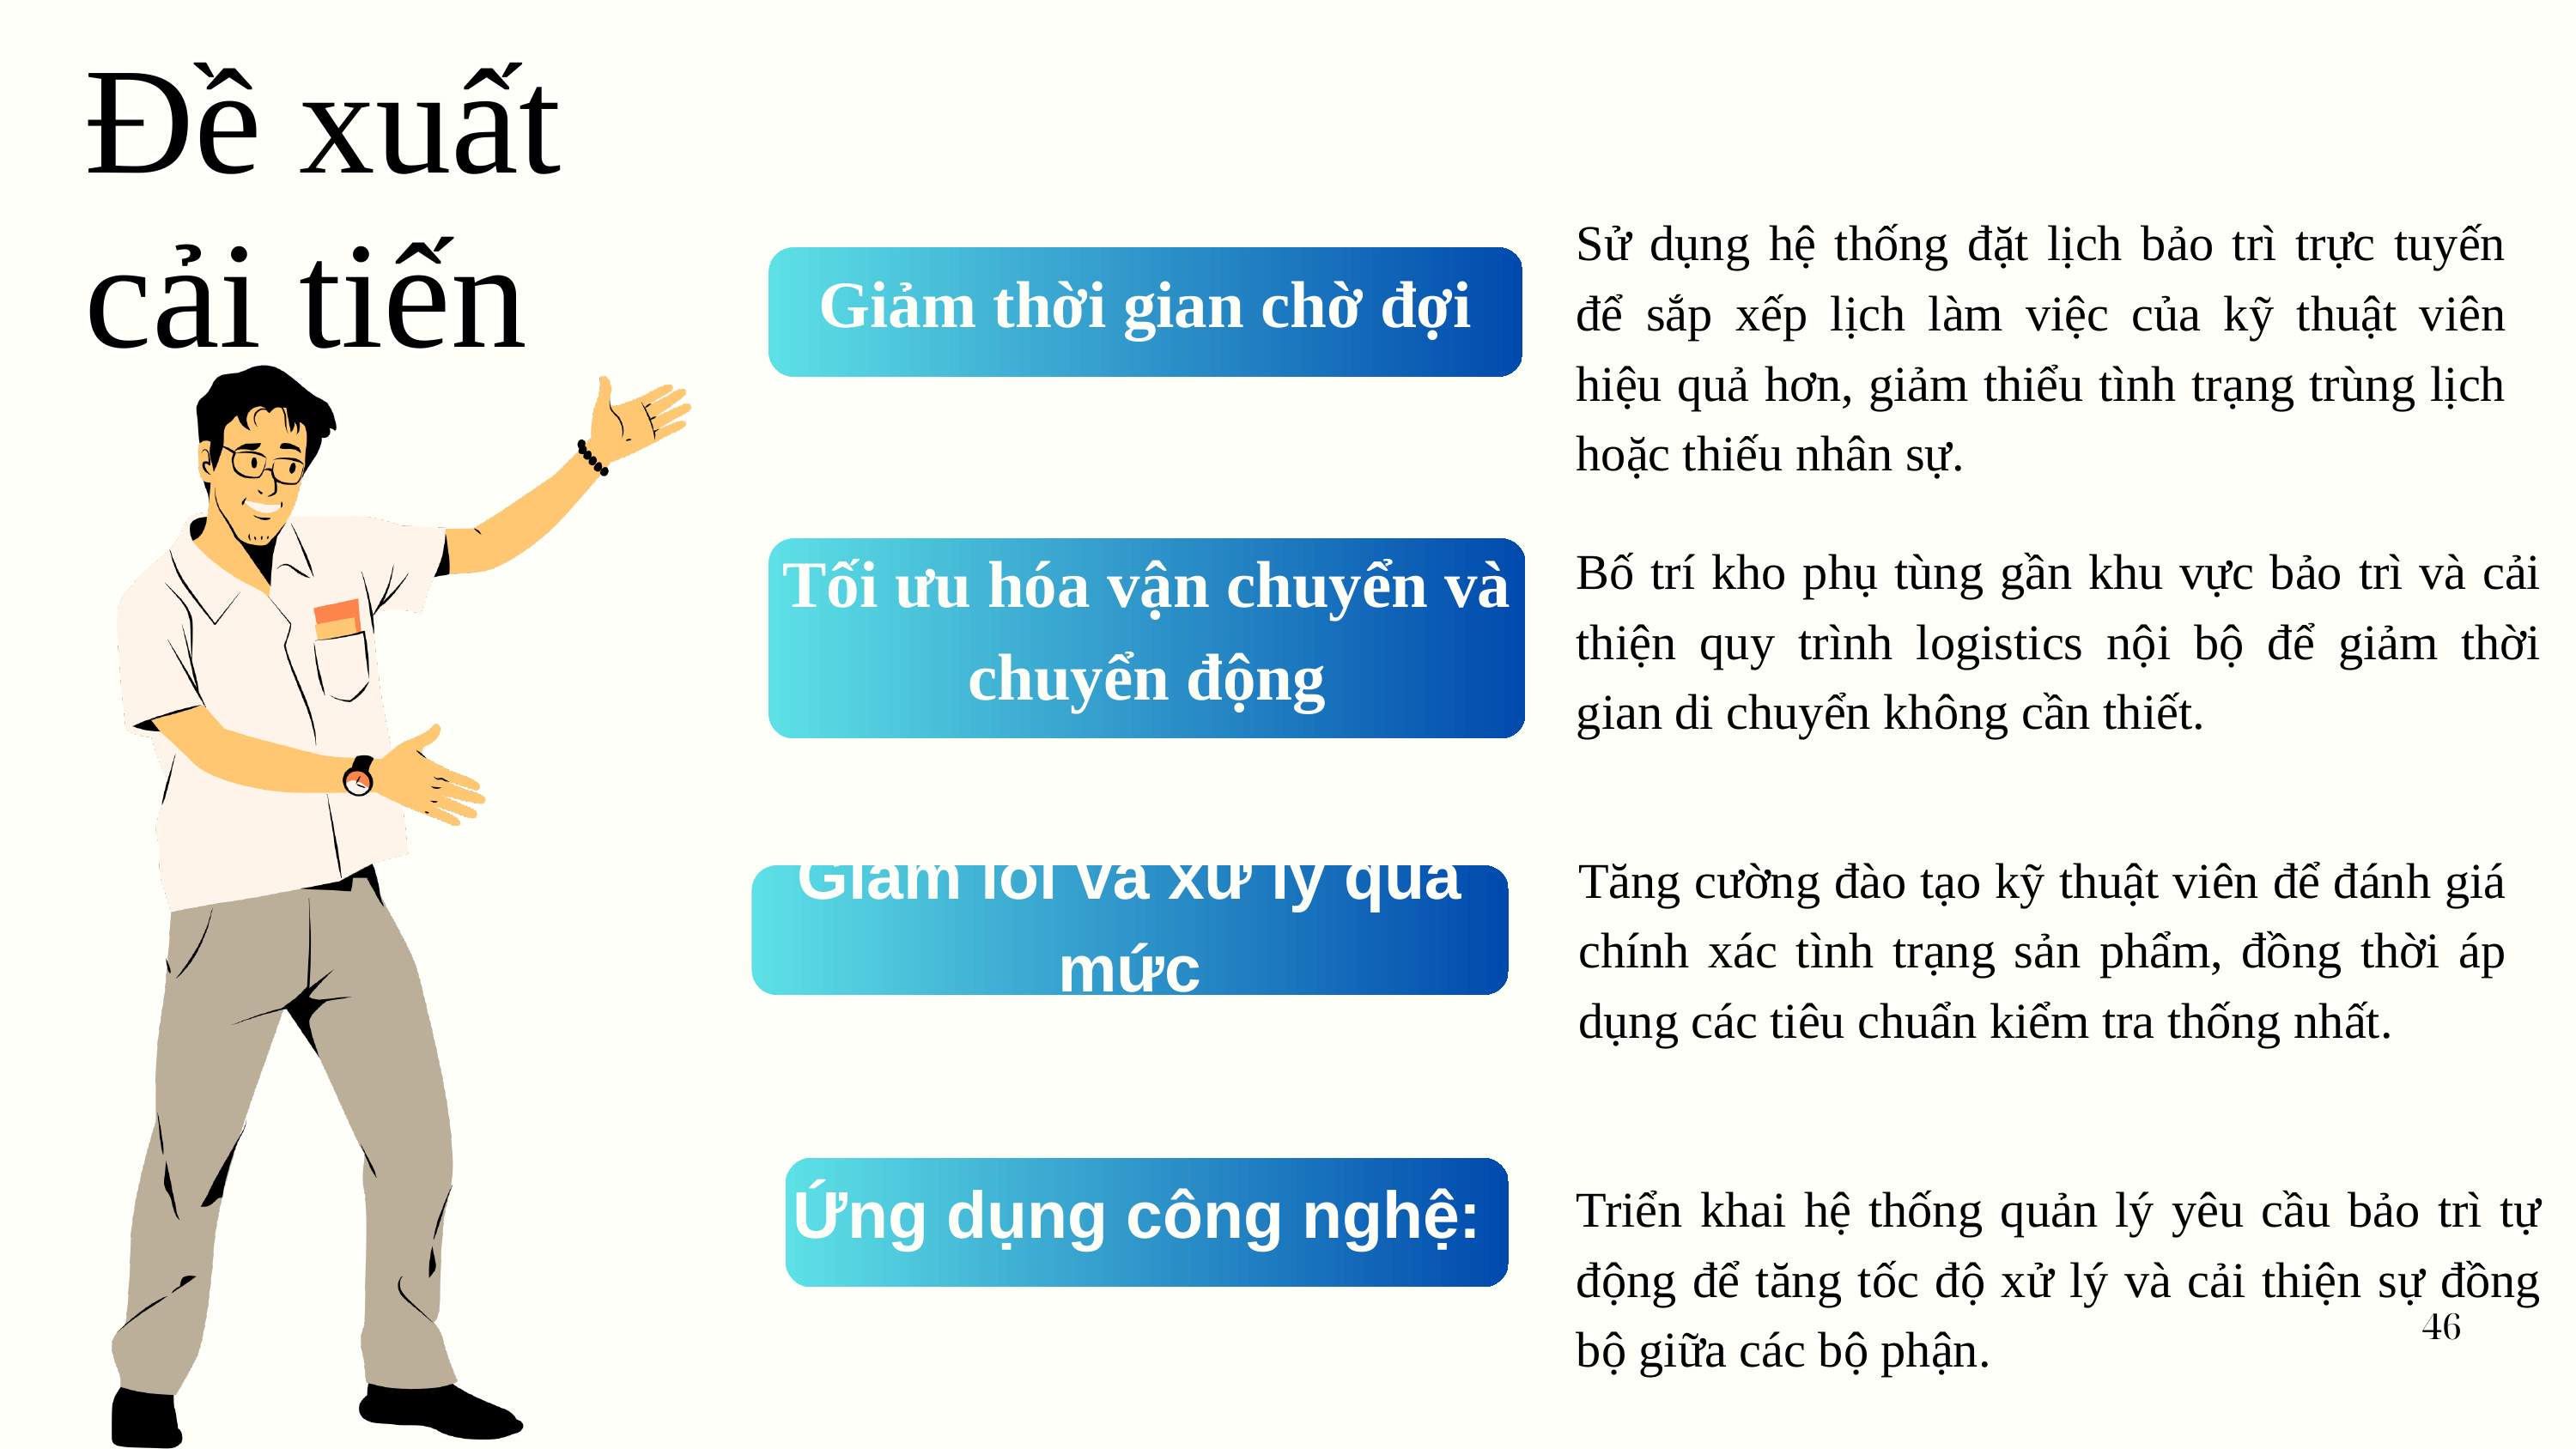

Đề xuất cải tiến
Sử dụng hệ thống đặt lịch bảo trì trực tuyến để sắp xếp lịch làm việc của kỹ thuật viên hiệu quả hơn, giảm thiểu tình trạng trùng lịch hoặc thiếu nhân sự.

Giảm thời gian chờ đợi

Bố trí kho phụ tùng gần khu vực bảo trì và cải thiện quy trình logistics nội bộ để giảm thời gian di chuyển không cần thiết.

Tối ưu hóa vận chuyển và chuyển động
Tăng cường đào tạo kỹ thuật viên để đánh giá chính xác tình trạng sản phẩm, đồng thời áp dụng các tiêu chuẩn kiểm tra thống nhất.

Giảm lỗi và xử lý quá mức

Ứng dụng công nghệ:
Triển khai hệ thống quản lý yêu cầu bảo trì tự động để tăng tốc độ xử lý và cải thiện sự đồng bộ giữa các bộ phận.
46